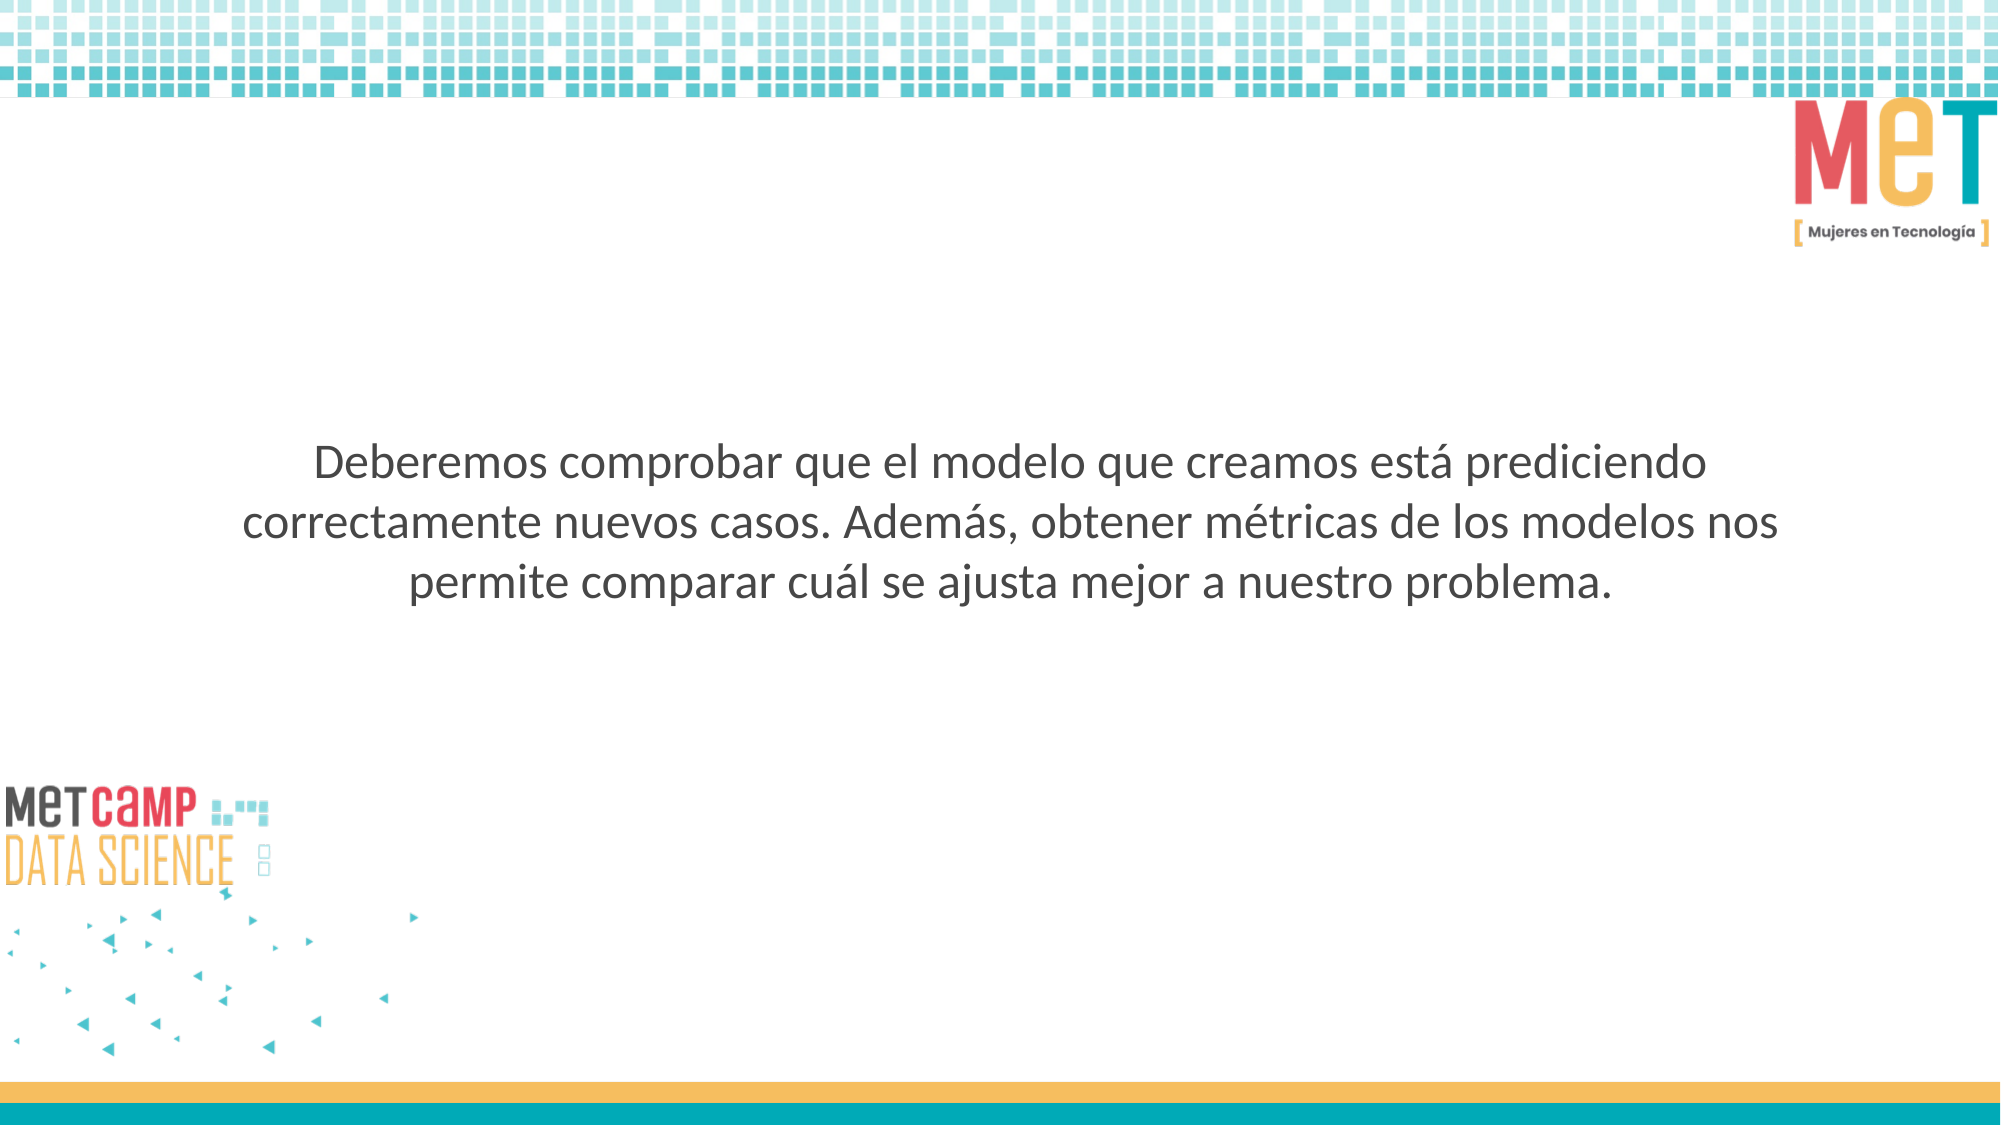

Deberemos comprobar que el modelo que creamos está prediciendo correctamente nuevos casos. Además, obtener métricas de los modelos nos permite comparar cuál se ajusta mejor a nuestro problema.